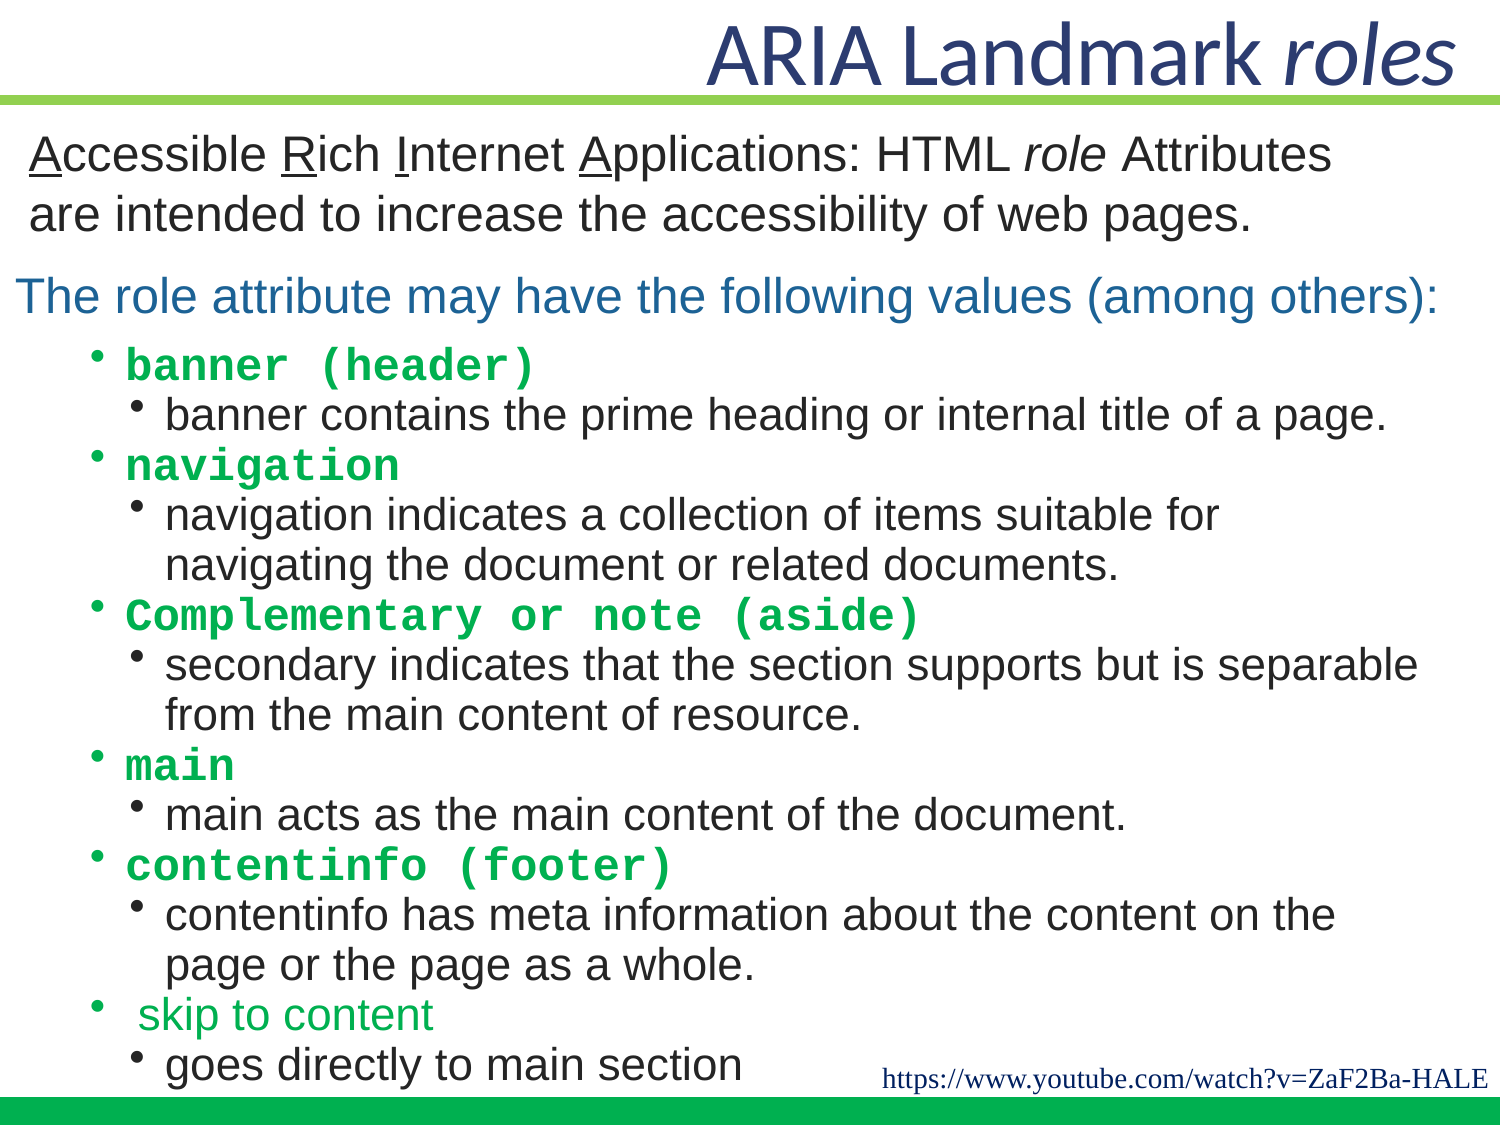

ARIA Landmark roles
Accessible Rich Internet Applications: HTML role Attributes
are intended to increase the accessibility of web pages.
The role attribute may have the following values (among others):
banner (header)
banner contains the prime heading or internal title of a page.
navigation
navigation indicates a collection of items suitable for navigating the document or related documents.
Complementary or note (aside)
secondary indicates that the section supports but is separable from the main content of resource.
main
main acts as the main content of the document.
contentinfo (footer)
contentinfo has meta information about the content on the page or the page as a whole.
 skip to content
goes directly to main section
https://www.youtube.com/watch?v=ZaF2Ba-HALE
22